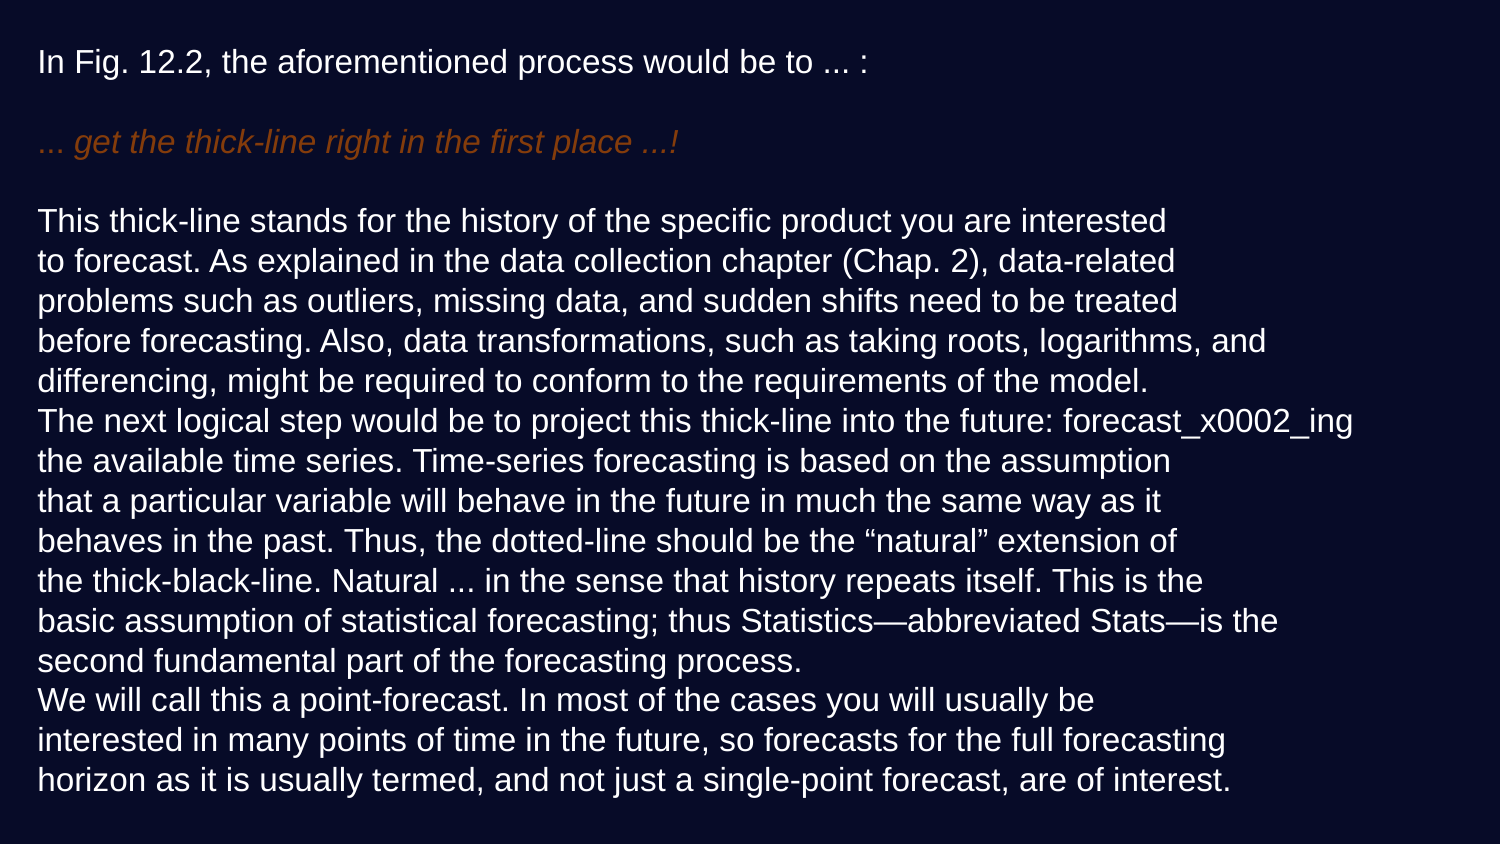

In Fig. 12.2, the aforementioned process would be to ... :

... get the thick-line right in the first place ...!

This thick-line stands for the history of the specific product you are interested
to forecast. As explained in the data collection chapter (Chap. 2), data-related
problems such as outliers, missing data, and sudden shifts need to be treated
before forecasting. Also, data transformations, such as taking roots, logarithms, and
differencing, might be required to conform to the requirements of the model.
The next logical step would be to project this thick-line into the future: forecast_x0002_ing the available time series. Time-series forecasting is based on the assumption
that a particular variable will behave in the future in much the same way as it
behaves in the past. Thus, the dotted-line should be the “natural” extension of
the thick-black-line. Natural ... in the sense that history repeats itself. This is the
basic assumption of statistical forecasting; thus Statistics—abbreviated Stats—is the
second fundamental part of the forecasting process.
We will call this a point-forecast. In most of the cases you will usually be
interested in many points of time in the future, so forecasts for the full forecasting
horizon as it is usually termed, and not just a single-point forecast, are of interest.